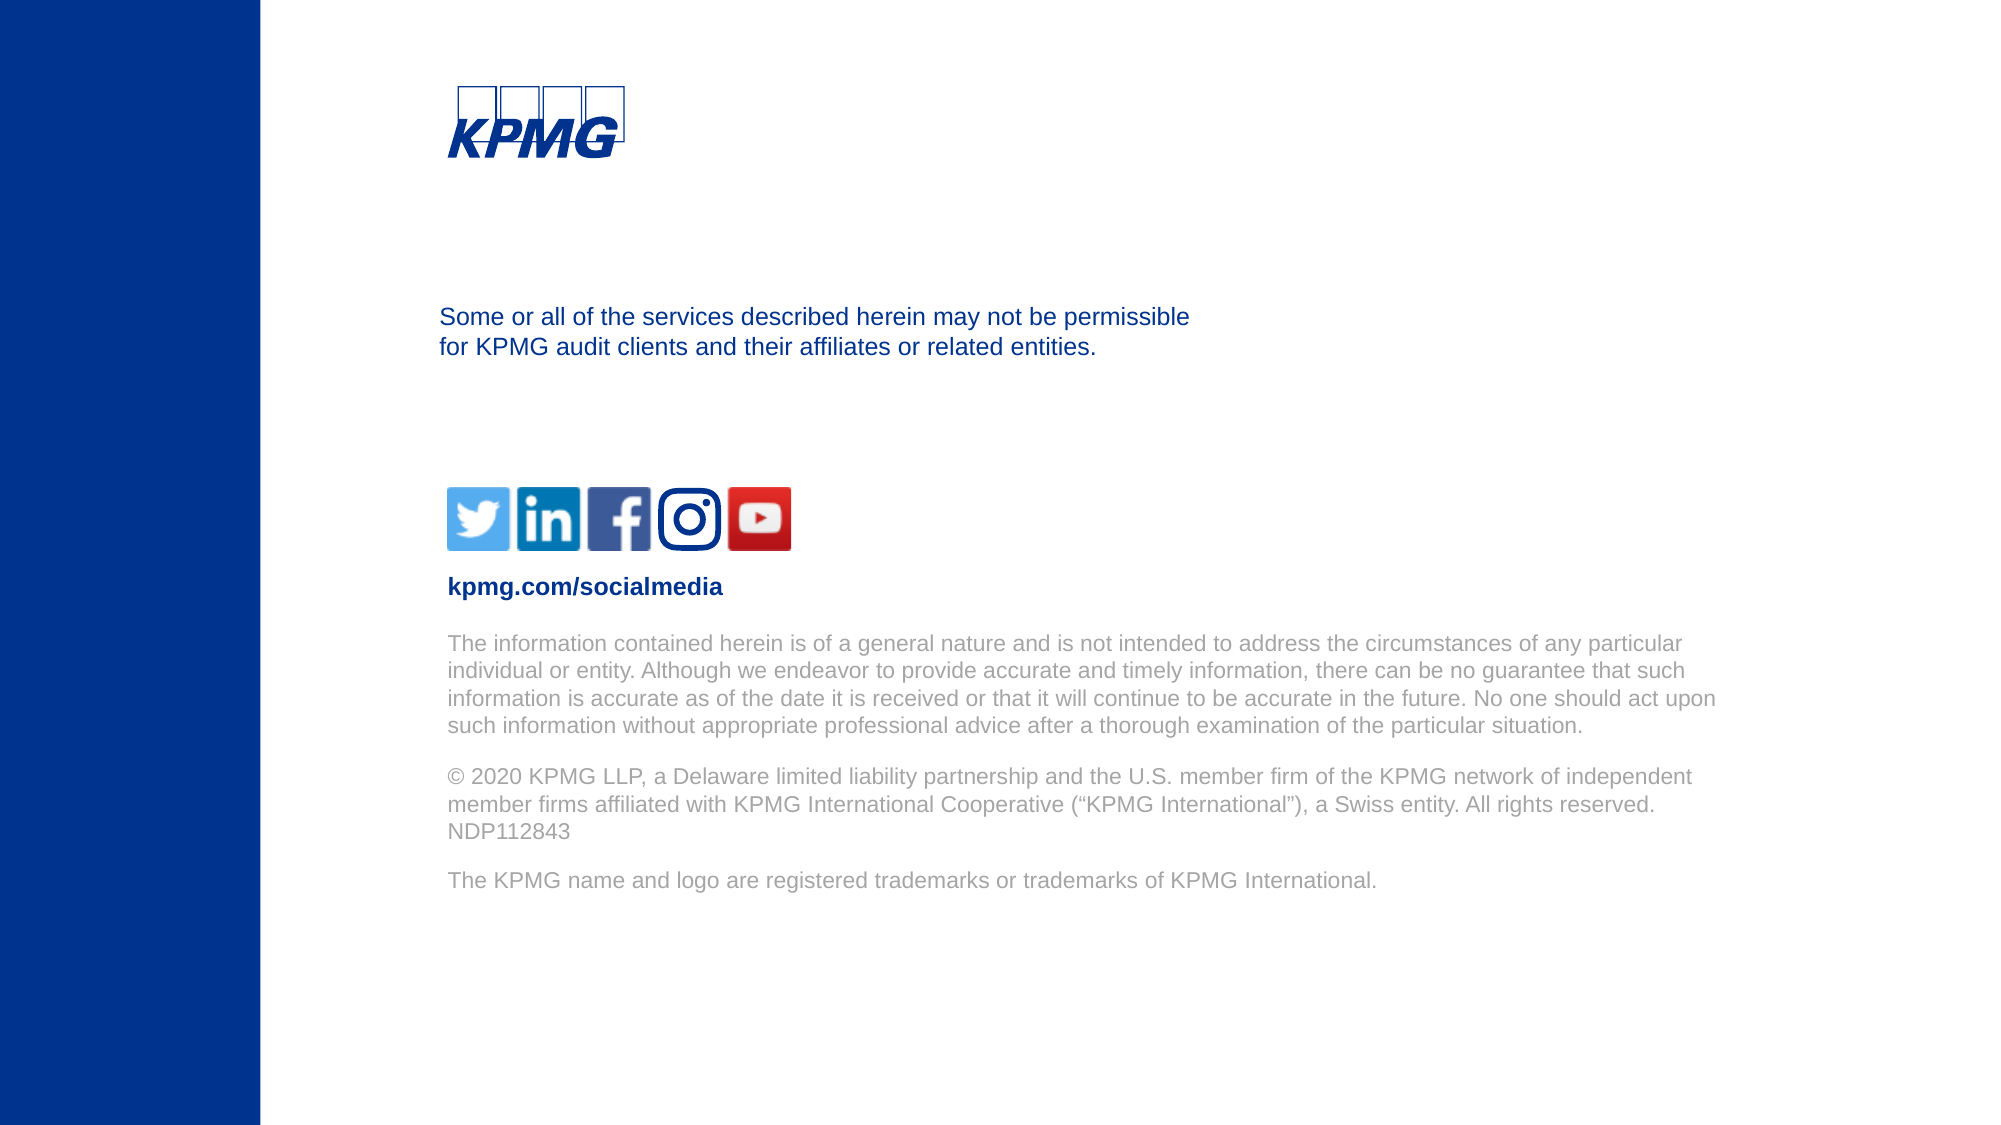

Some or all of the services described herein may not be permissible for KPMG audit clients and their affiliates or related entities.
kpmg.com/socialmedia
The information contained herein is of a general nature and is not intended to address the circumstances of any particular individual or entity. Although we endeavor to provide accurate and timely information, there can be no guarantee that such information is accurate as of the date it is received or that it will continue to be accurate in the future. No one should act upon such information without appropriate professional advice after a thorough examination of the particular situation.
© 2020 KPMG LLP, a Delaware limited liability partnership and the U.S. member firm of the KPMG network of independent member firms affiliated with KPMG International Cooperative (“KPMG International”), a Swiss entity. All rights reserved. NDP112843
The KPMG name and logo are registered trademarks or trademarks of KPMG International.